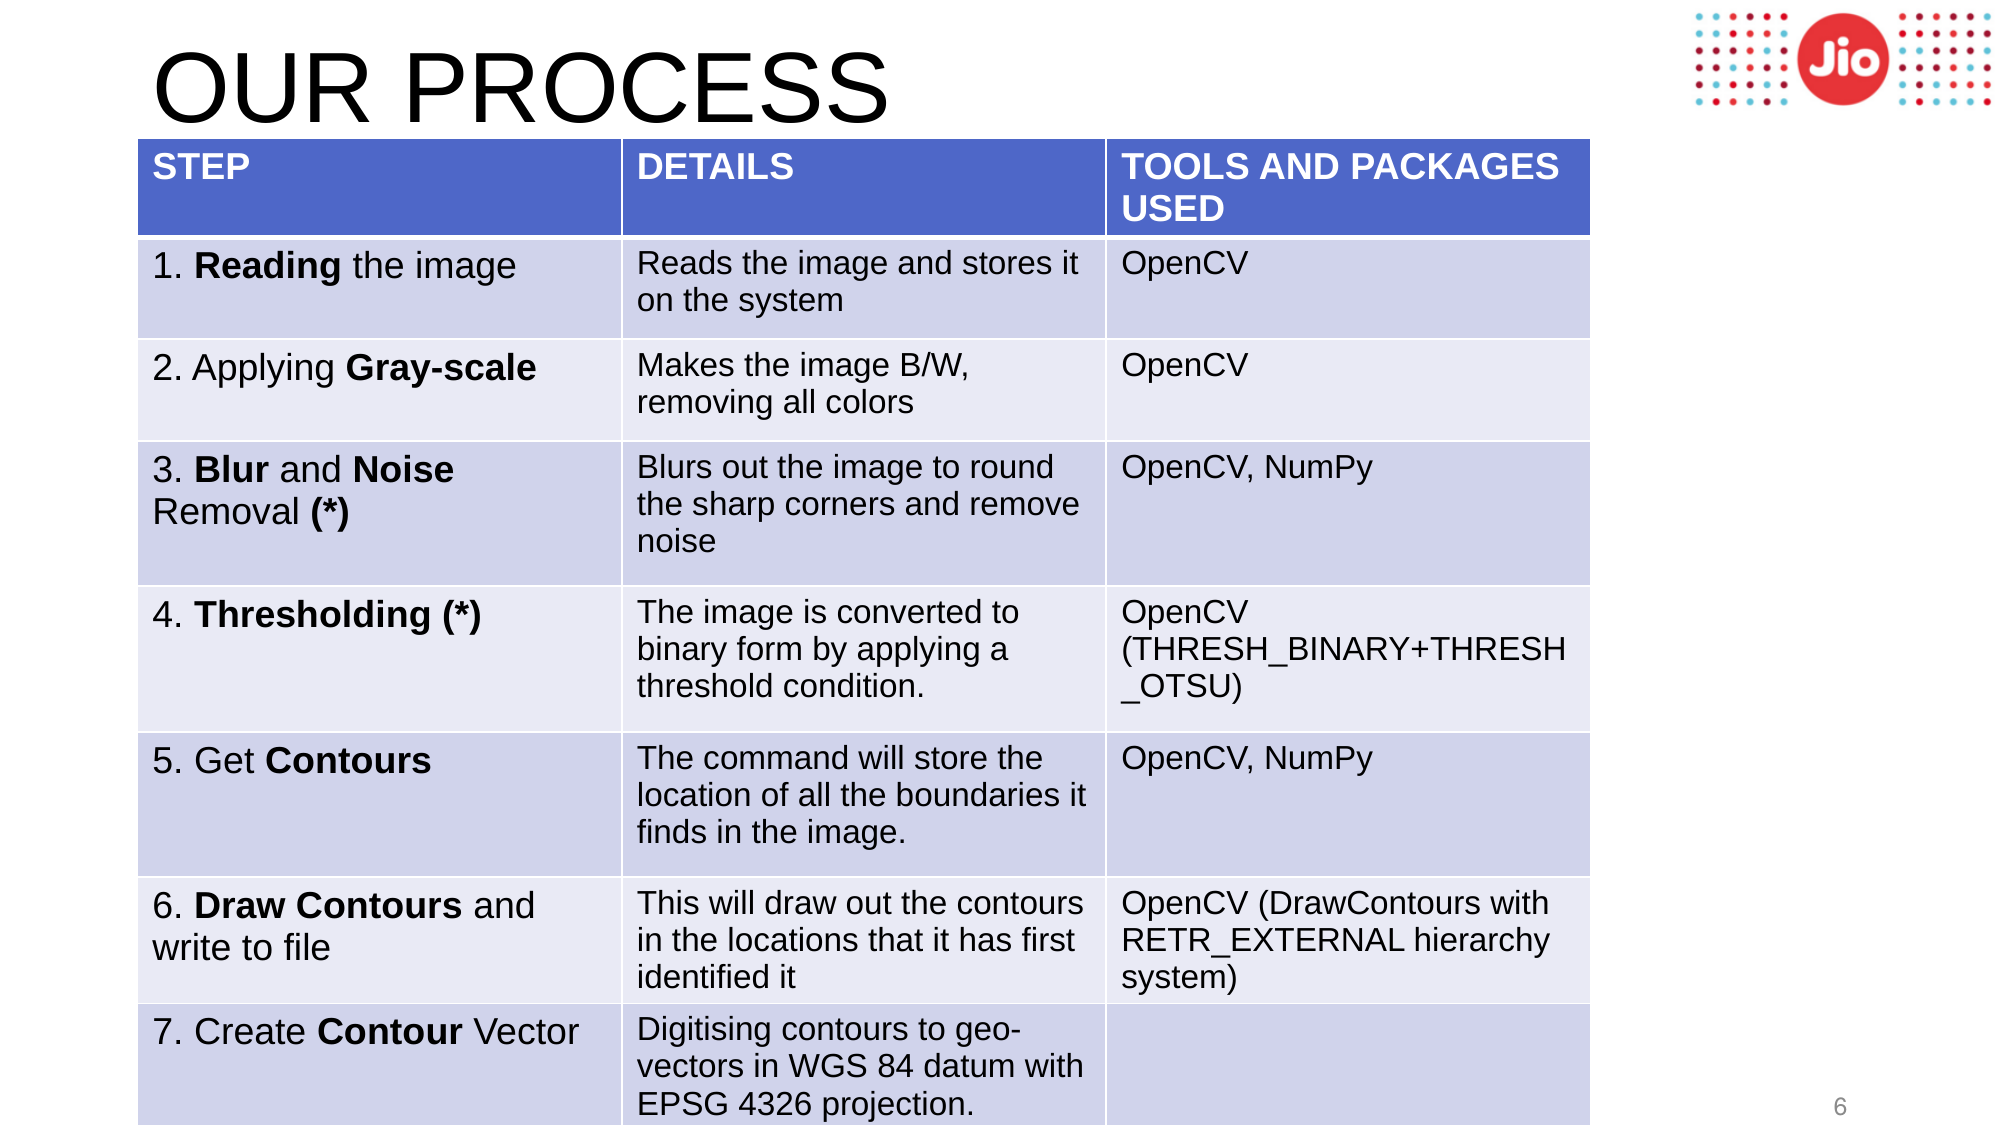

OUR PROCESS
| STEP | DETAILS | TOOLS AND PACKAGES USED |
| --- | --- | --- |
| 1. Reading the image | Reads the image and stores it on the system | OpenCV |
| 2. Applying Gray-scale | Makes the image B/W, removing all colors | OpenCV |
| 3. Blur and Noise Removal (\*) | Blurs out the image to round the sharp corners and remove noise | OpenCV, NumPy |
| 4. Thresholding (\*) | The image is converted to binary form by applying a threshold condition. | OpenCV (THRESH\_BINARY+THRESH\_OTSU) |
| 5. Get Contours | The command will store the location of all the boundaries it finds in the image. | OpenCV, NumPy |
| 6. Draw Contours and write to file | This will draw out the contours in the locations that it has first identified it | OpenCV (DrawContours with RETR\_EXTERNAL hierarchy system) |
| 7. Create Contour Vector | Digitising contours to geo-vectors in WGS 84 datum with EPSG 4326 projection. |  |
7/2/18
Reliance Jio Infocomm Limited
6